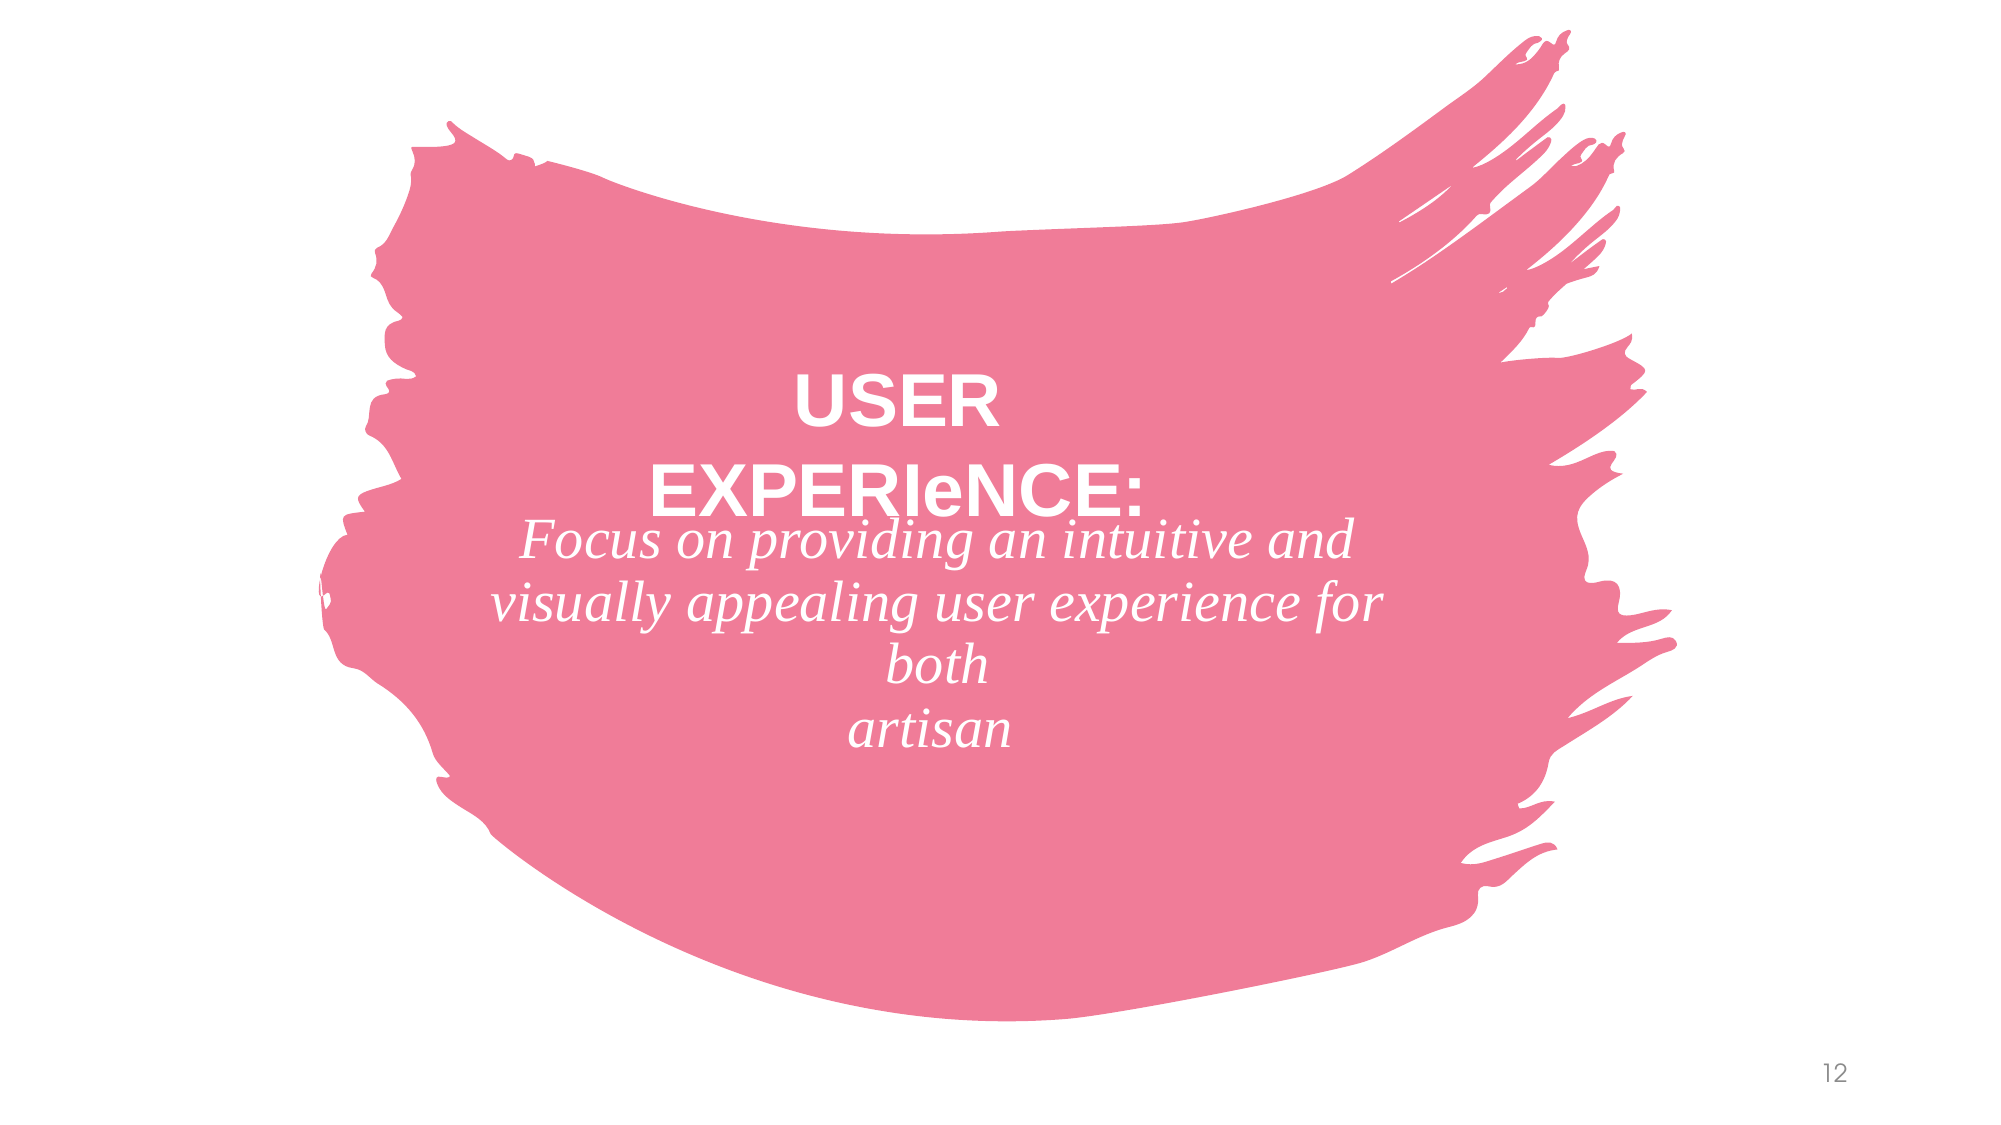

USER EXPERIeNCE:
# Focus on providing an intuitive and visually appealing user experience for both artisan
12